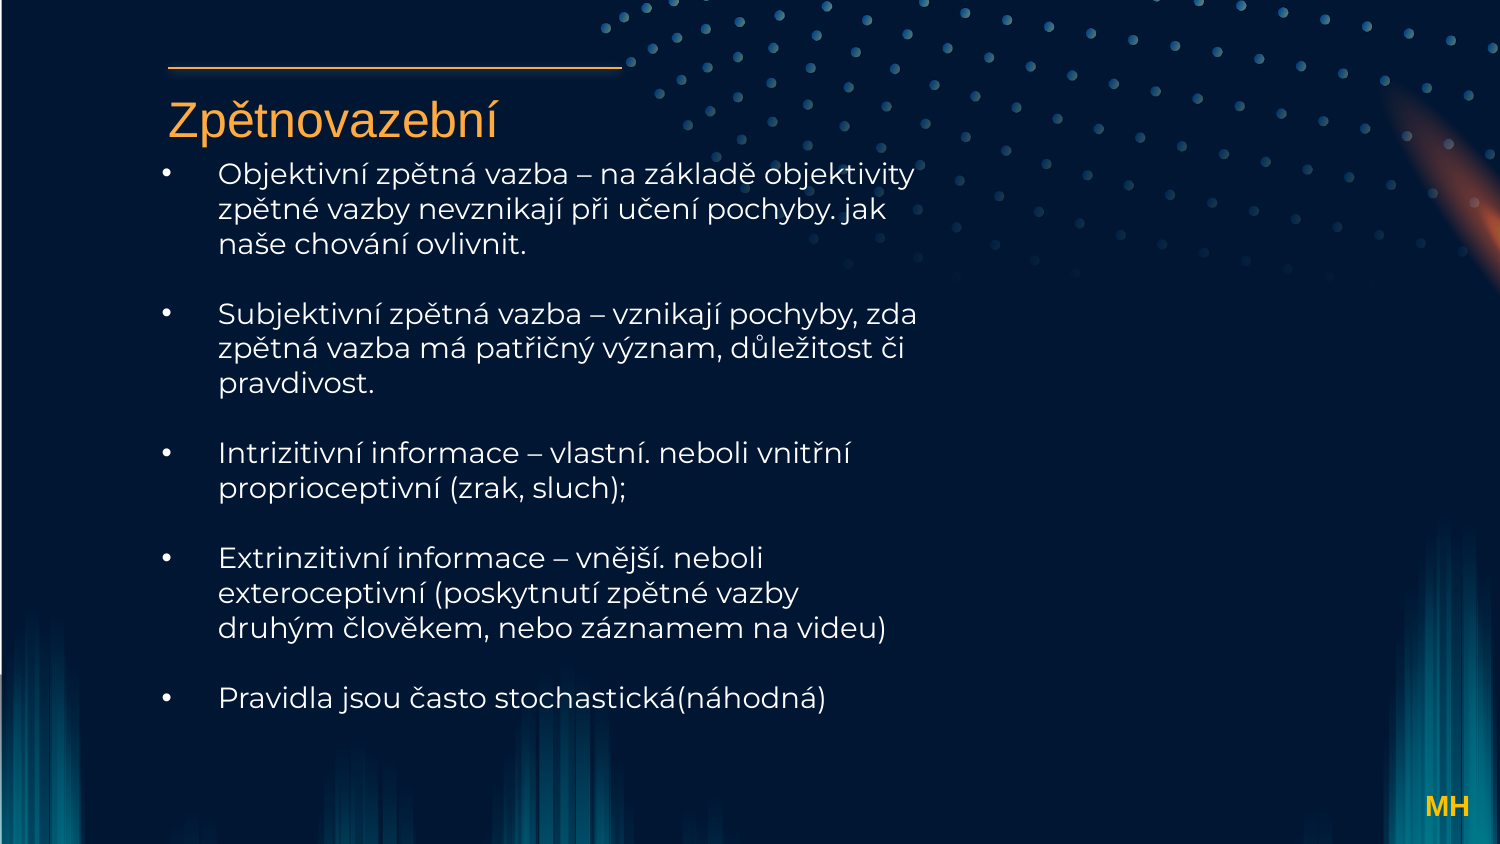

Zpětnovazební

Objektivní zpětná vazba – na základě objektivity zpětné vazby nevznikají při učení pochyby. jak naše chování ovlivnit.

Subjektivní zpětná vazba – vznikají pochyby, zda zpětná vazba má patřičný význam, důležitost či pravdivost.

Intrizitivní informace – vlastní. neboli vnitřní proprioceptivní (zrak, sluch);

Extrinzitivní informace – vnější. neboli exteroceptivní (poskytnutí zpětné vazby druhým člověkem, nebo záznamem na videu)

Pravidla jsou často stochastická(náhodná)

MH